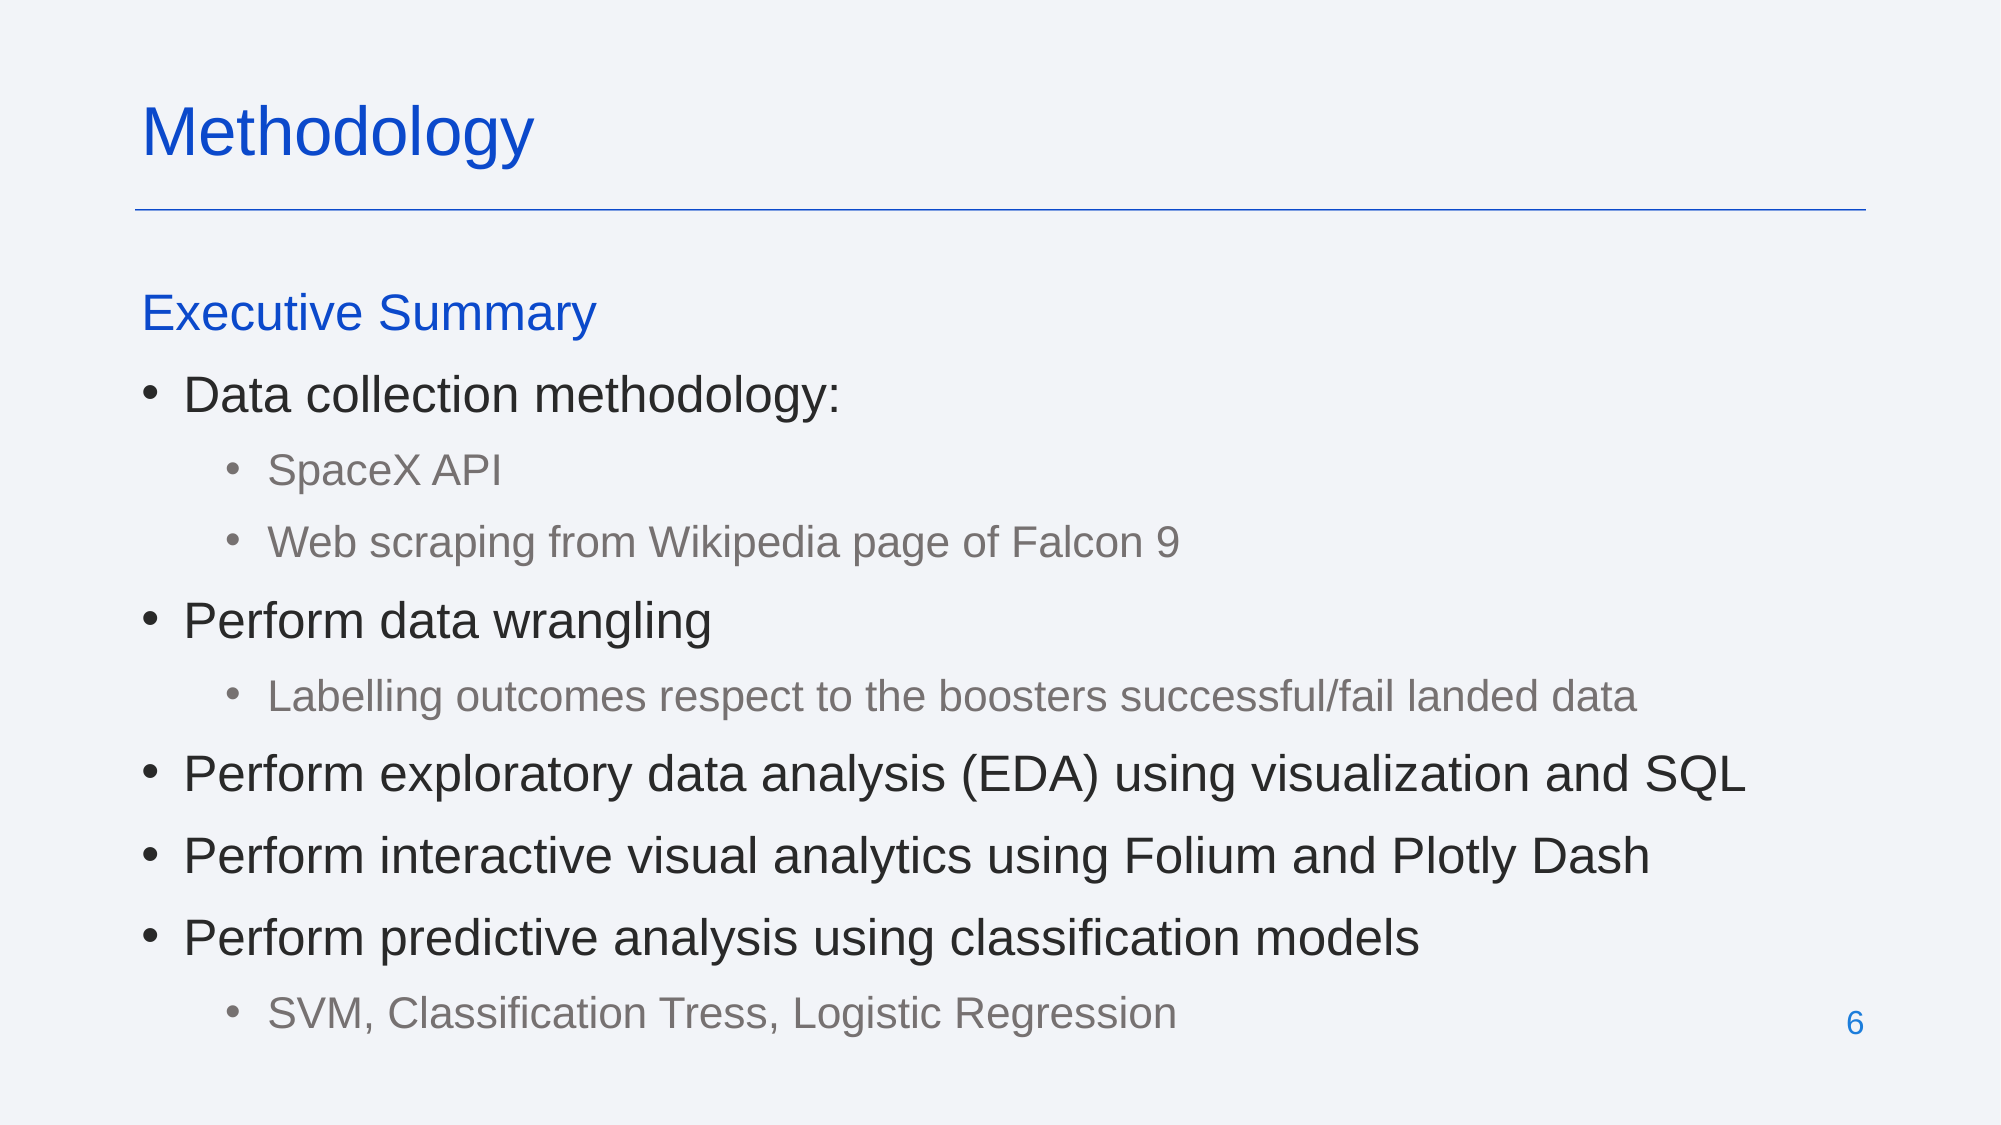

Methodology
Executive Summary
Data collection methodology:
SpaceX API
Web scraping from Wikipedia page of Falcon 9
Perform data wrangling
Labelling outcomes respect to the boosters successful/fail landed data
Perform exploratory data analysis (EDA) using visualization and SQL
Perform interactive visual analytics using Folium and Plotly Dash
Perform predictive analysis using classification models
SVM, Classification Tress, Logistic Regression

6